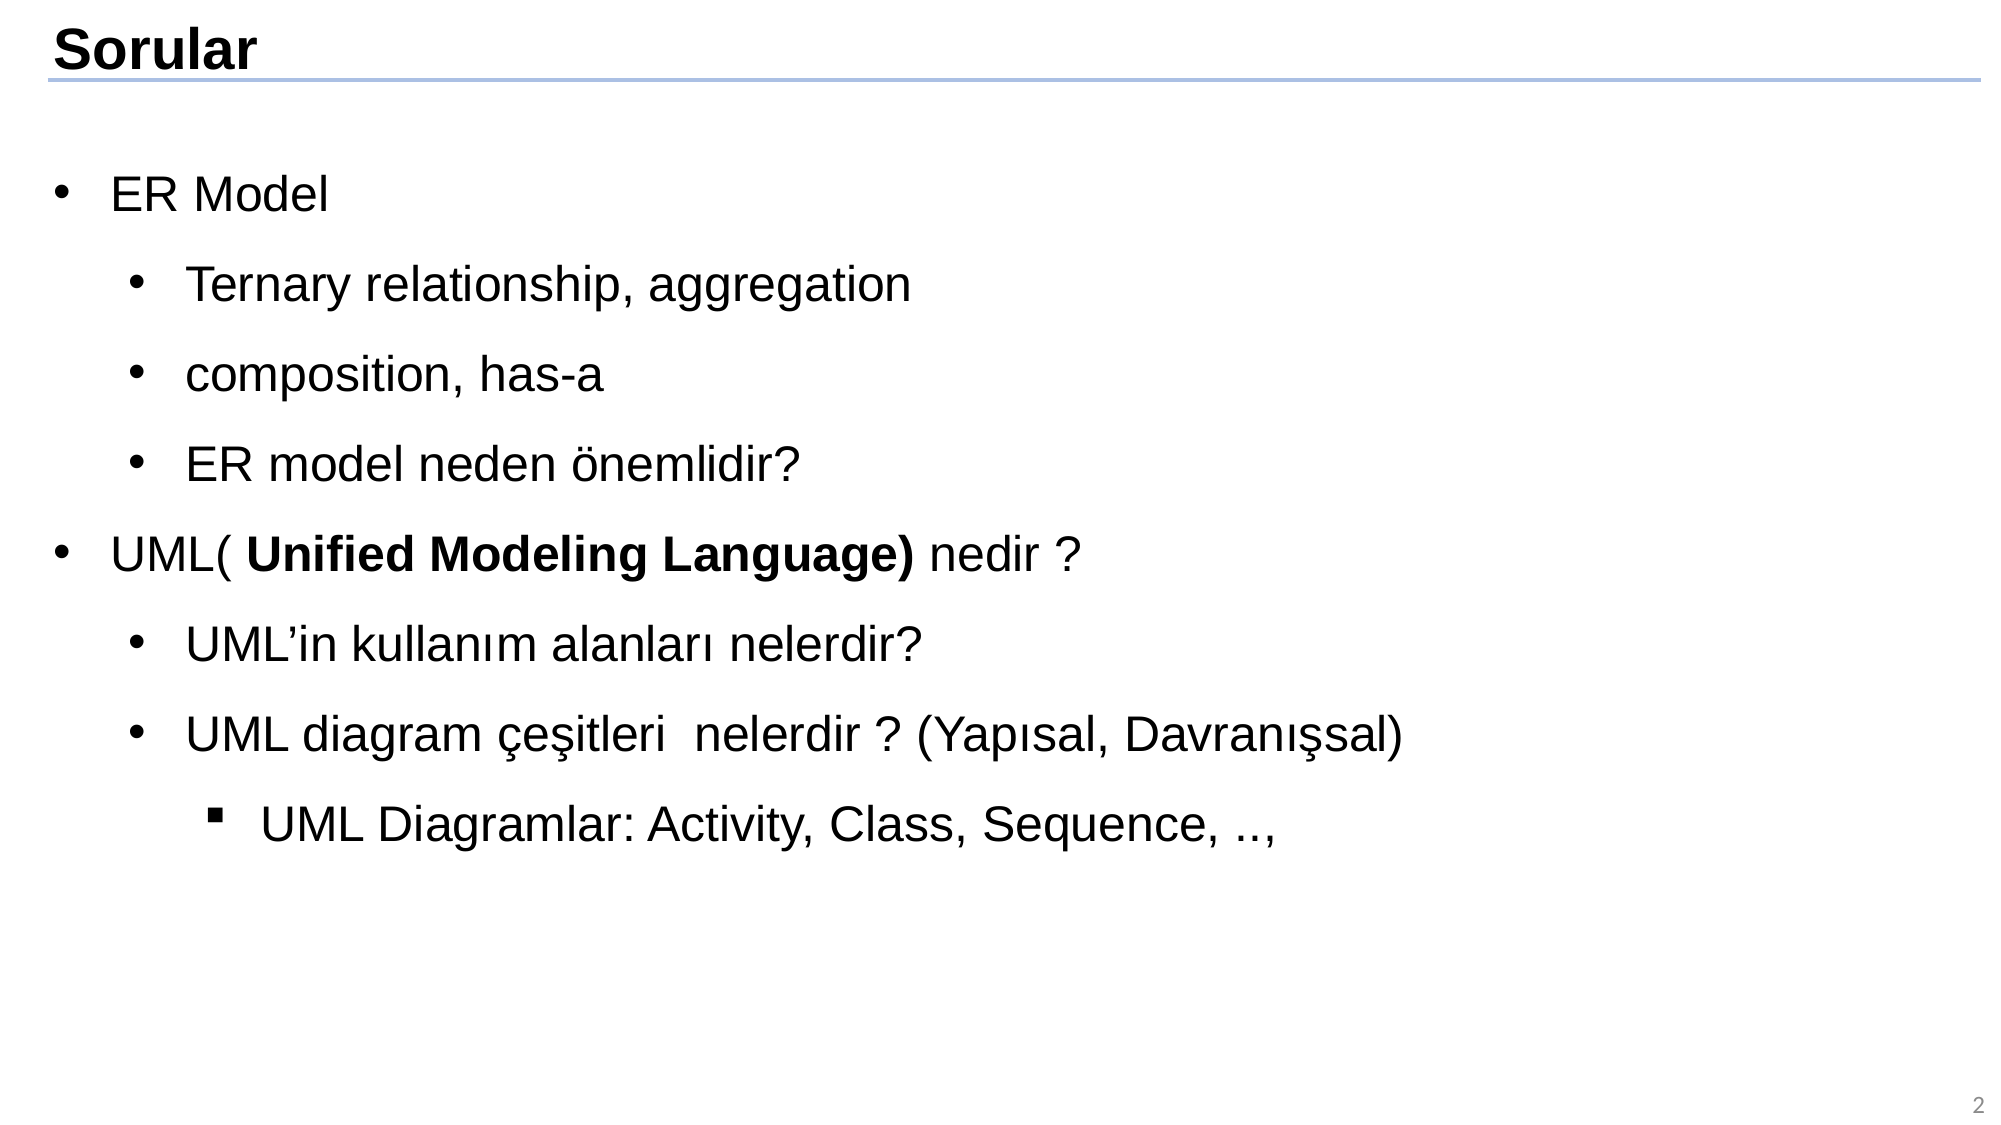

Sorular
ER Model
Ternary relationship, aggregation
composition, has-a
ER model neden önemlidir?
UML( Unified Modeling Language) nedir ?
UML’in kullanım alanları nelerdir?
UML diagram çeşitleri  nelerdir ? (Yapısal, Davranışsal)
UML Diagramlar: Activity, Class, Sequence, ..,
2